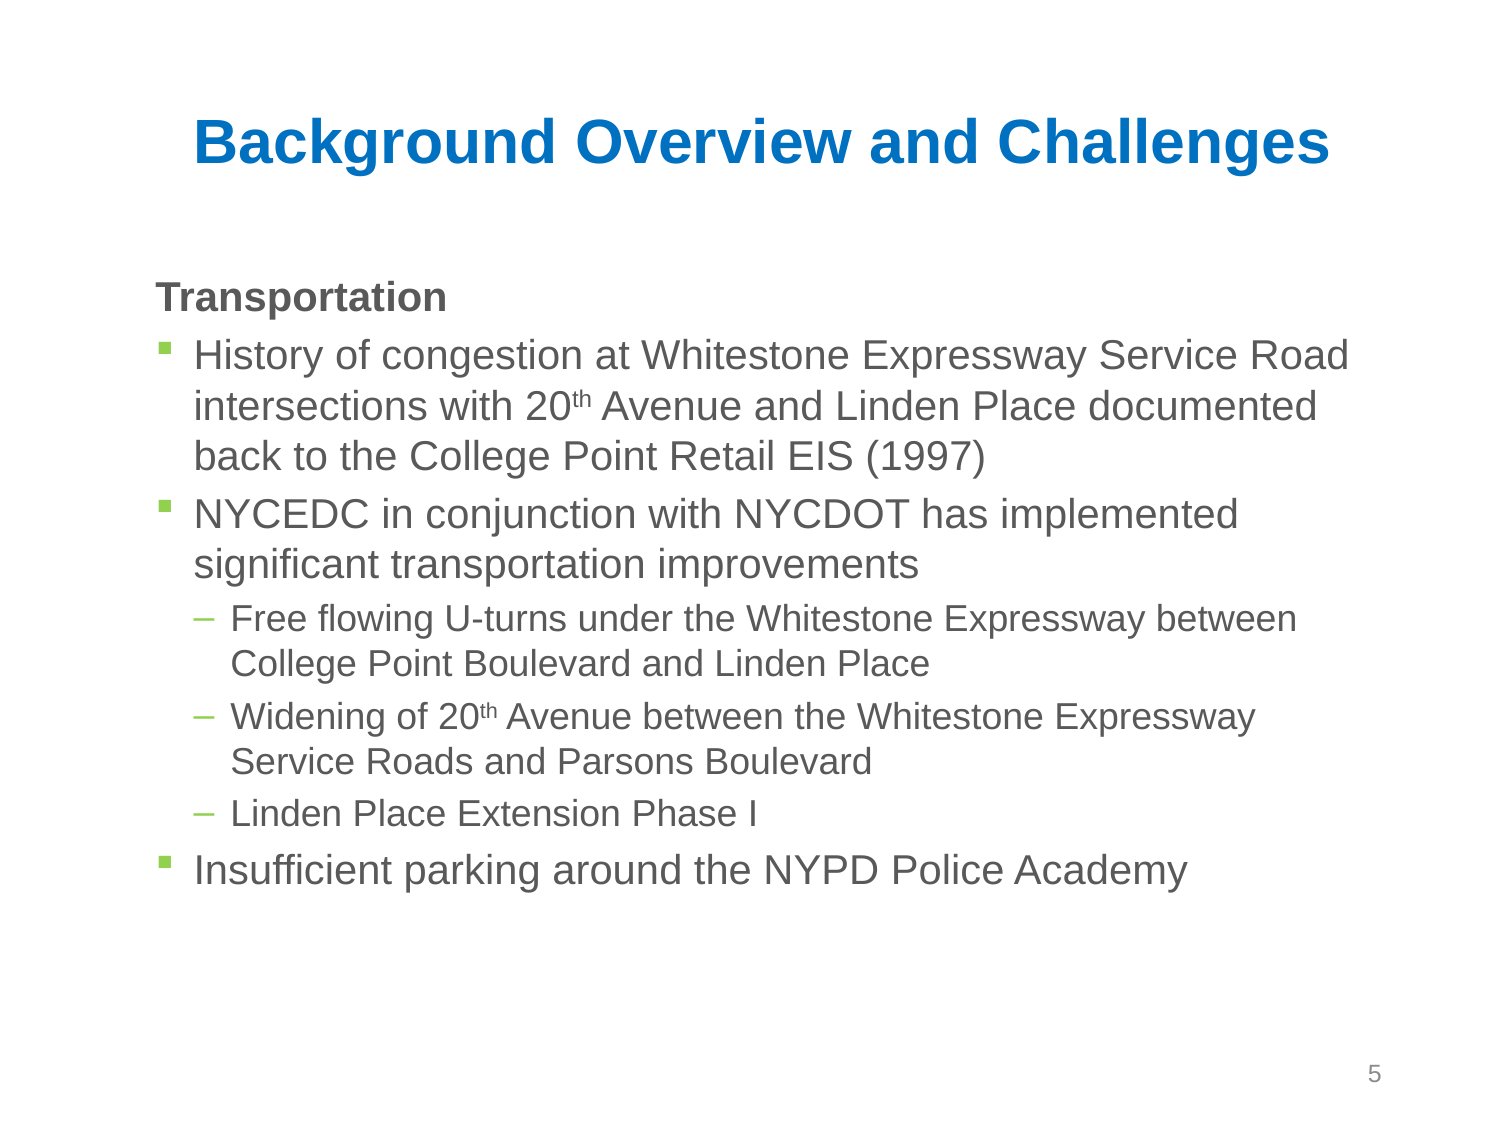

# Background Overview and Challenges
Transportation
History of congestion at Whitestone Expressway Service Road intersections with 20th Avenue and Linden Place documented back to the College Point Retail EIS (1997)
NYCEDC in conjunction with NYCDOT has implemented significant transportation improvements
Free flowing U-turns under the Whitestone Expressway between College Point Boulevard and Linden Place
Widening of 20th Avenue between the Whitestone Expressway Service Roads and Parsons Boulevard
Linden Place Extension Phase I
Insufficient parking around the NYPD Police Academy
5